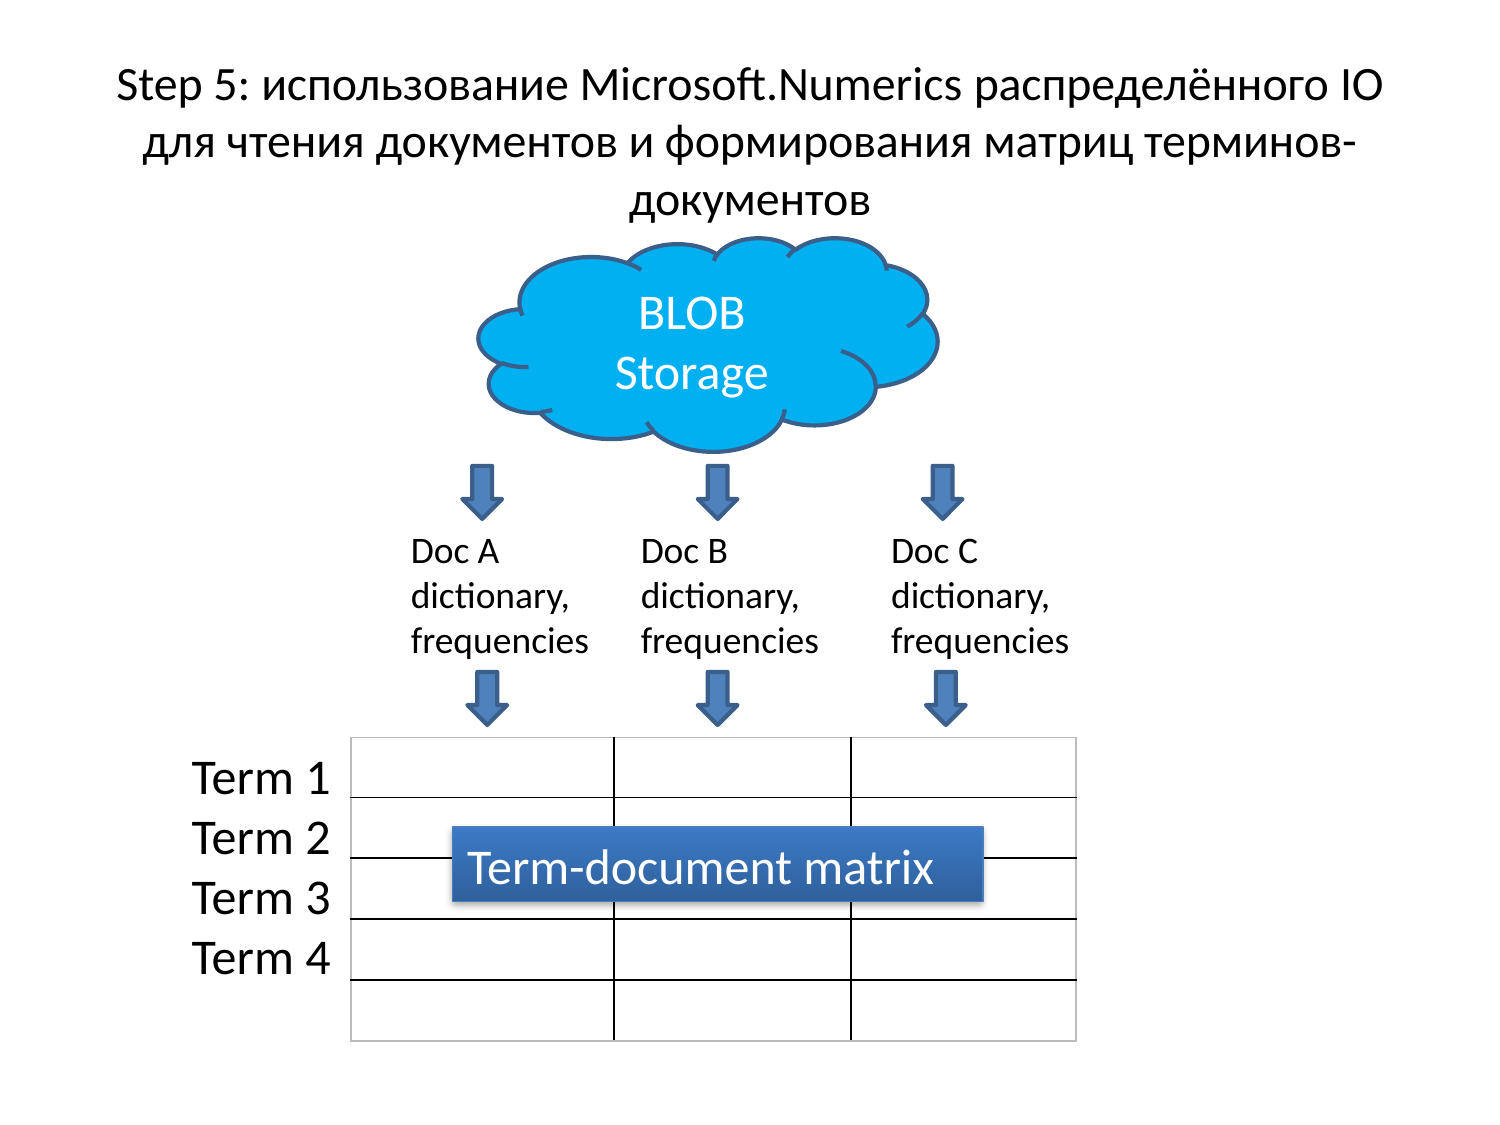

# Step 5: использование Microsoft.Numerics распределённого IO для чтения документов и формирования матриц терминов-документов
BLOB Storage

Doc A
dictionary,
frequencies
Doc B
dictionary,
frequencies
Doc C
dictionary,
frequencies

Term 1
Term 2
Term 3
Term 4
|  |  |  |
| --- | --- | --- |
|  |  |  |
|  |  |  |
|  |  |  |
|  |  |  |
Term-document matrix